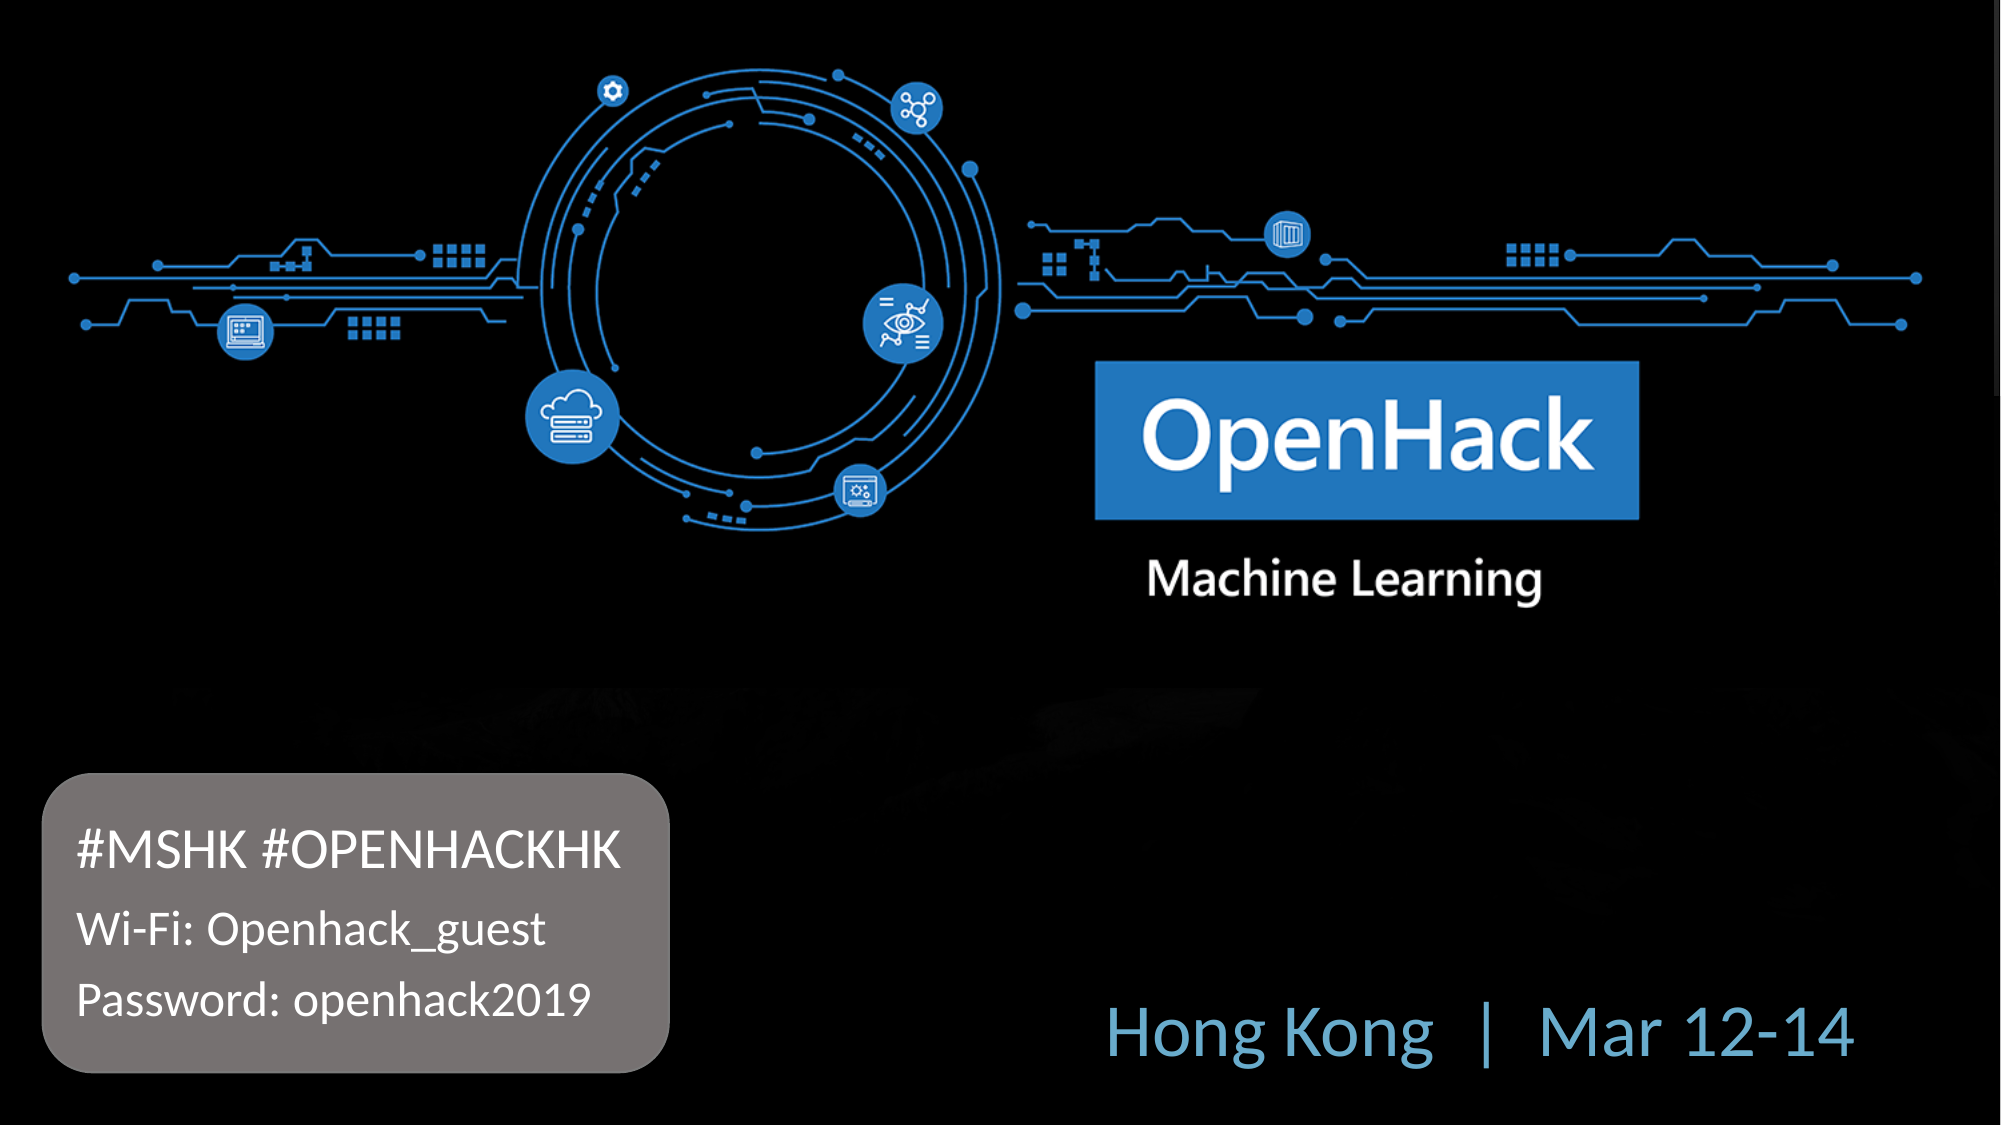

#MSHK #OPENHACKHK
Wi-Fi: Openhack_guest
Password: openhack2019
Hong Kong  |  Mar 12-14